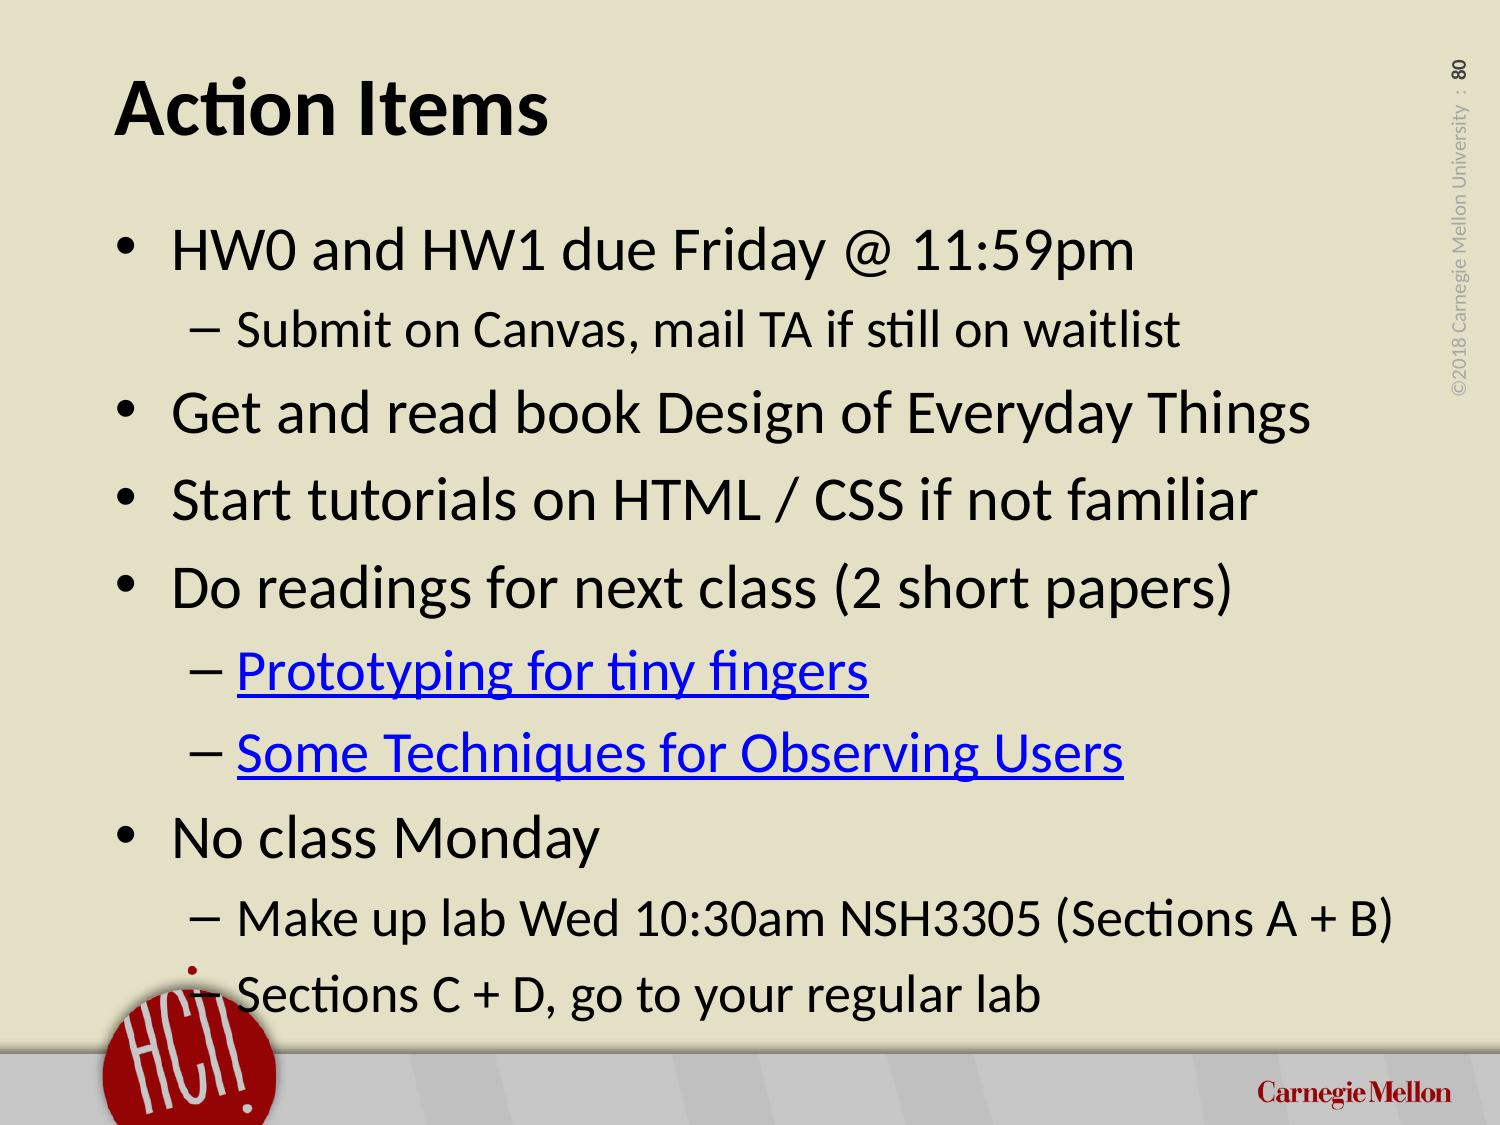

# Action Items
HW0 and HW1 due Friday @ 11:59pm
Submit on Canvas, mail TA if still on waitlist
Get and read book Design of Everyday Things
Start tutorials on HTML / CSS if not familiar
Do readings for next class (2 short papers)
Prototyping for tiny fingers
Some Techniques for Observing Users
No class Monday
Make up lab Wed 10:30am NSH3305 (Sections A + B)
Sections C + D, go to your regular lab